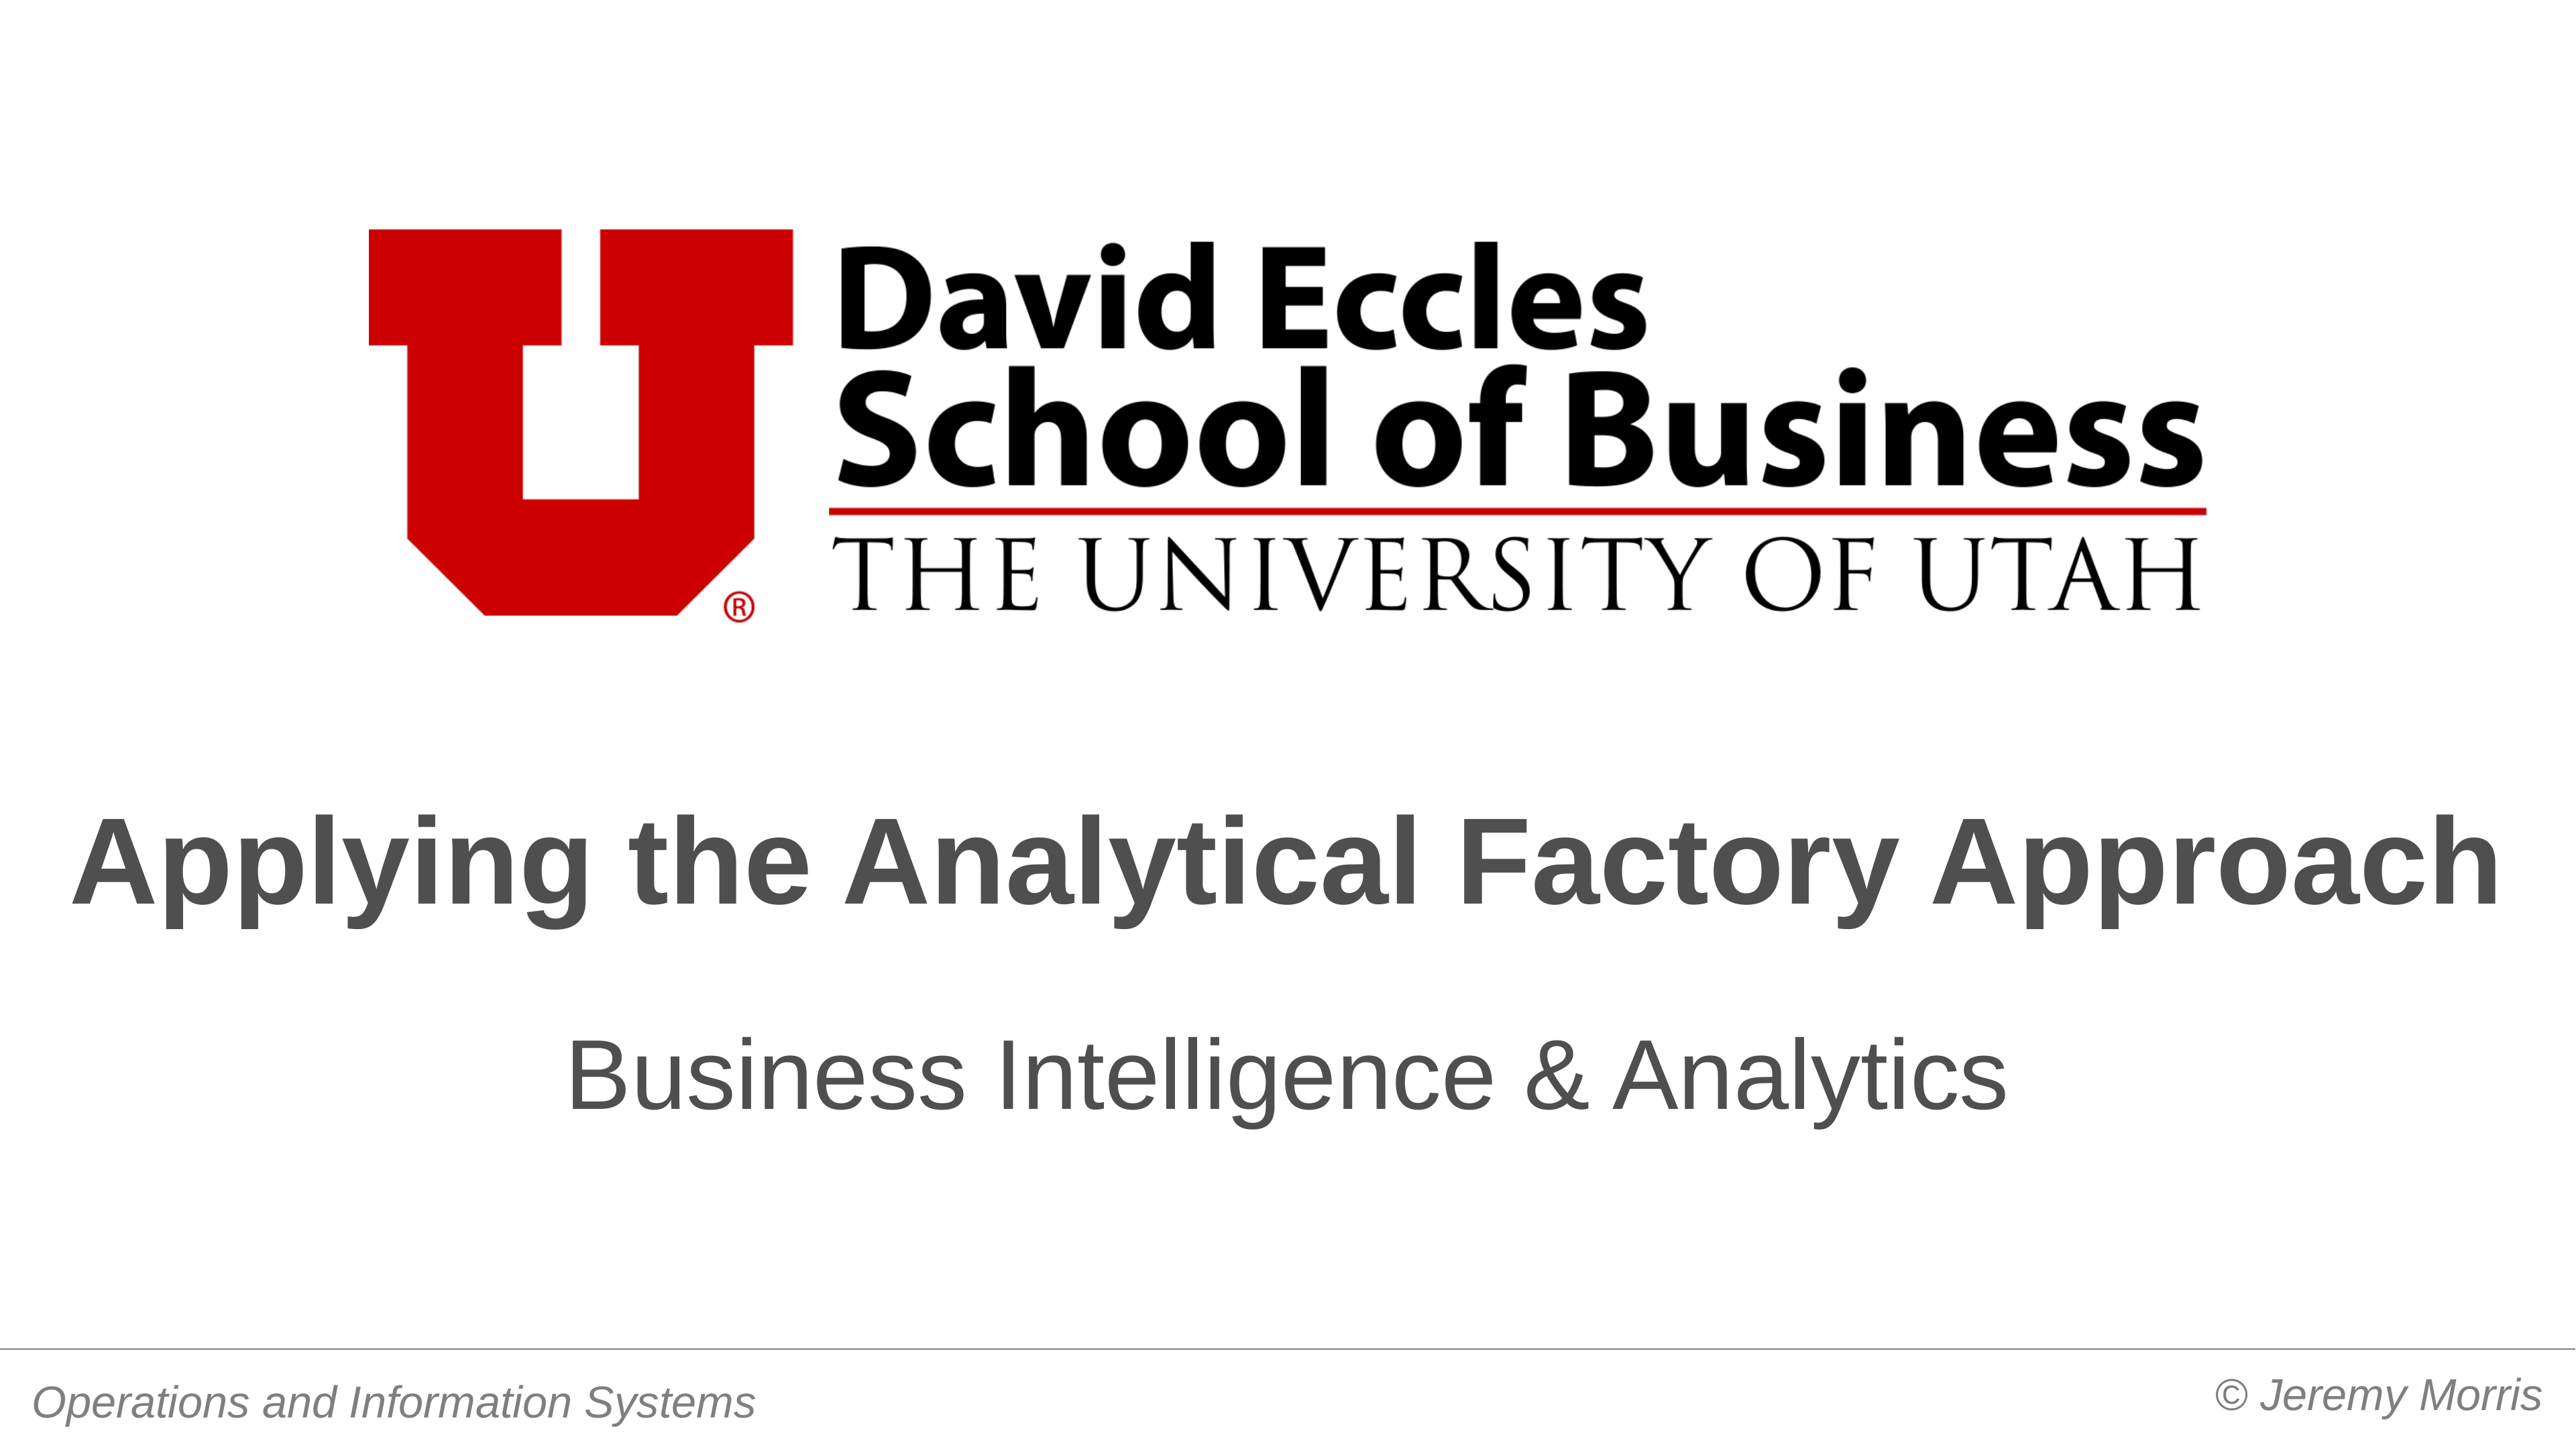

Applying the Analytical Factory Approach
Business Intelligence & Analytics